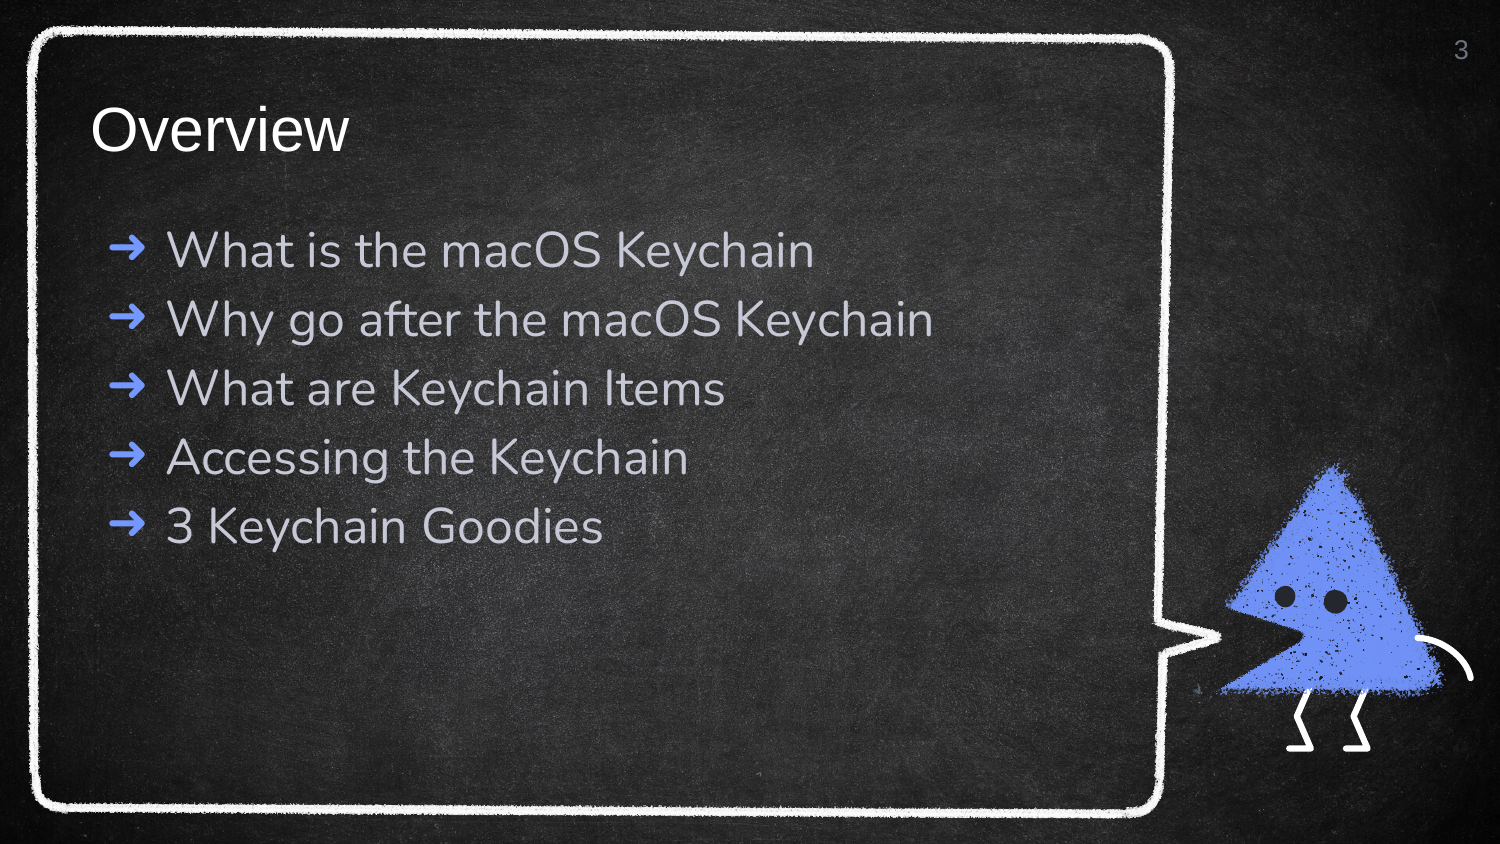

3
# Overview
What is the macOS Keychain
Why go after the macOS Keychain
What are Keychain Items
Accessing the Keychain
3 Keychain Goodies